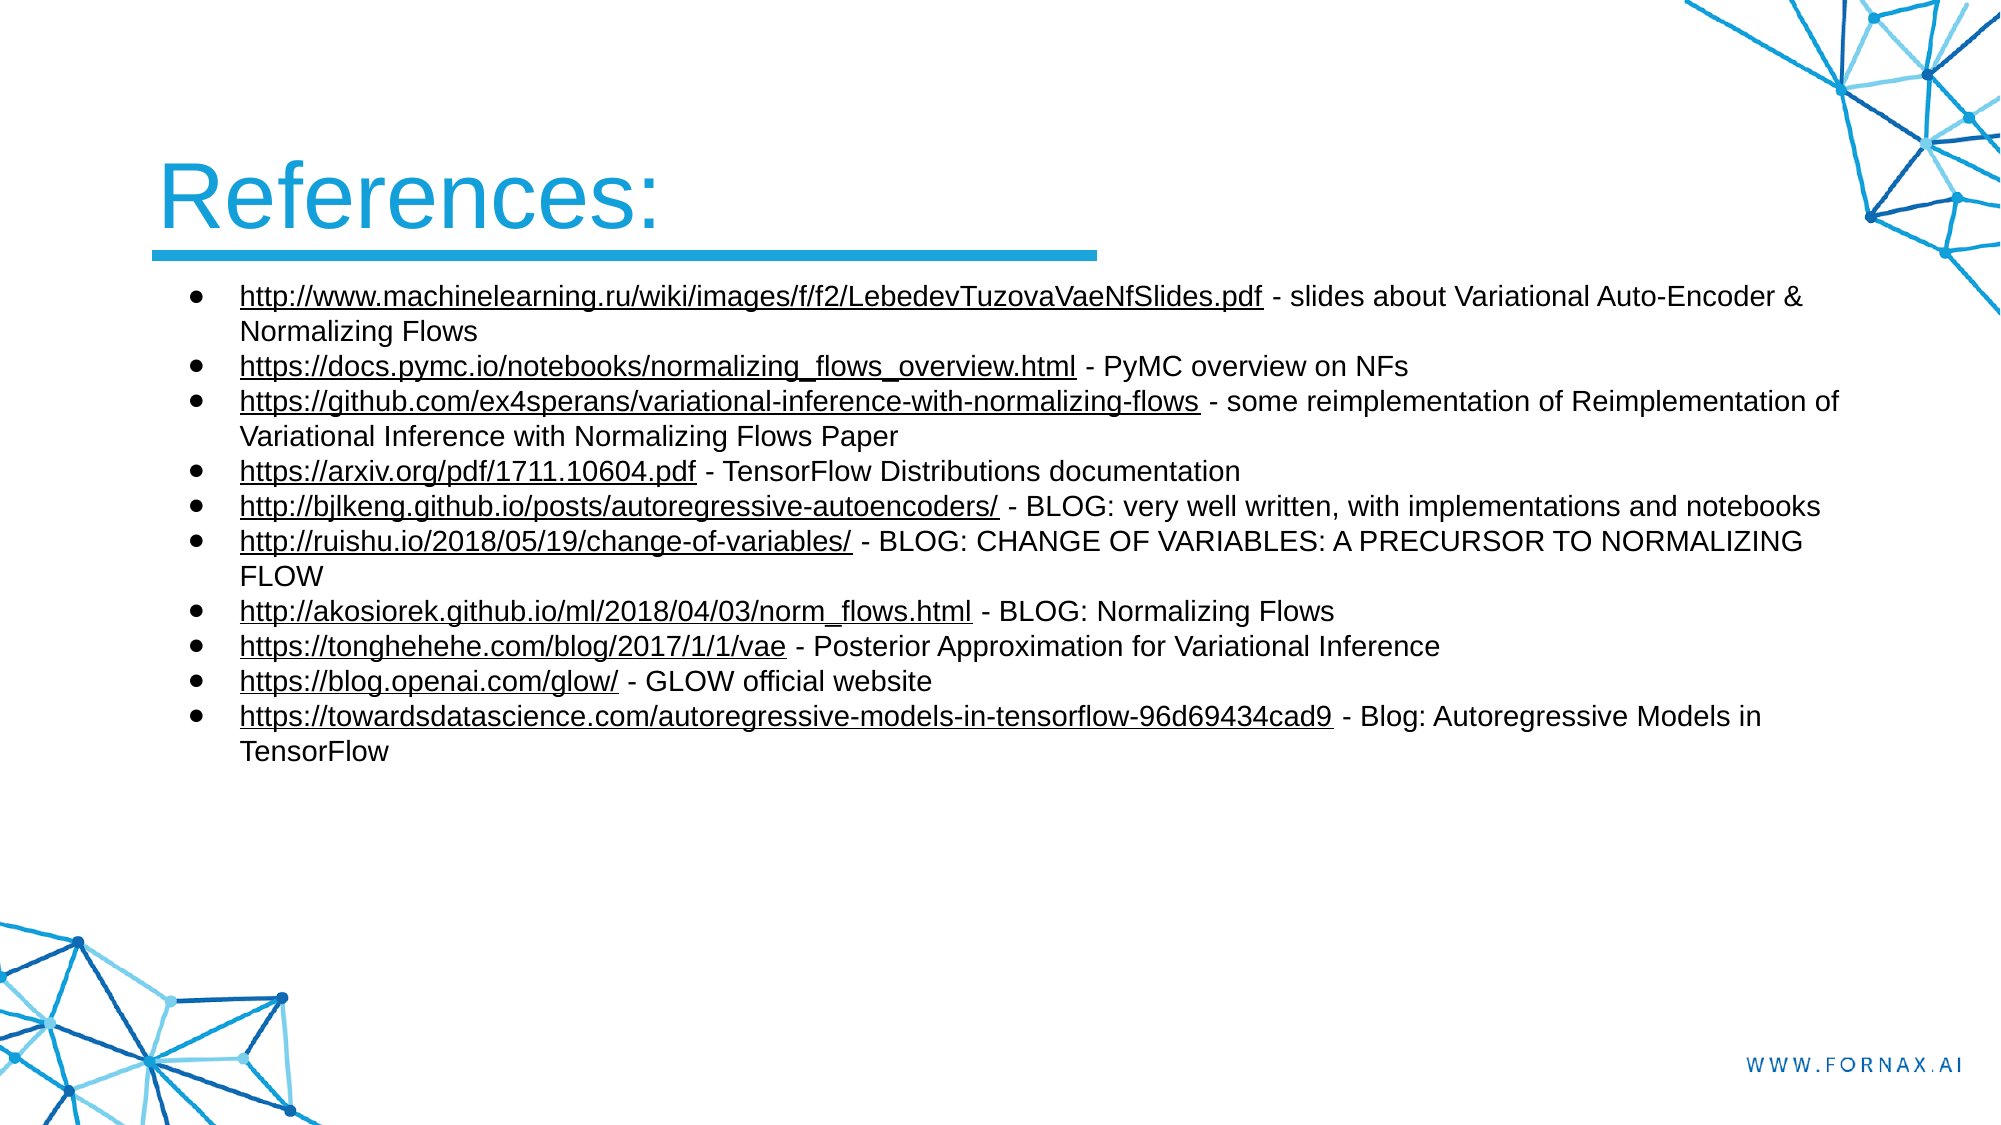

# References:
http://www.machinelearning.ru/wiki/images/f/f2/LebedevTuzovaVaeNfSlides.pdf - slides about Variational Auto-Encoder & Normalizing Flows
https://docs.pymc.io/notebooks/normalizing_flows_overview.html - PyMC overview on NFs
https://github.com/ex4sperans/variational-inference-with-normalizing-flows - some reimplementation of Reimplementation of Variational Inference with Normalizing Flows Paper
https://arxiv.org/pdf/1711.10604.pdf - TensorFlow Distributions documentation
http://bjlkeng.github.io/posts/autoregressive-autoencoders/ - BLOG: very well written, with implementations and notebooks
http://ruishu.io/2018/05/19/change-of-variables/ - BLOG: CHANGE OF VARIABLES: A PRECURSOR TO NORMALIZING FLOW
http://akosiorek.github.io/ml/2018/04/03/norm_flows.html - BLOG: Normalizing Flows
https://tonghehehe.com/blog/2017/1/1/vae - Posterior Approximation for Variational Inference
https://blog.openai.com/glow/ - GLOW official website
https://towardsdatascience.com/autoregressive-models-in-tensorflow-96d69434cad9 - Blog: Autoregressive Models in TensorFlow